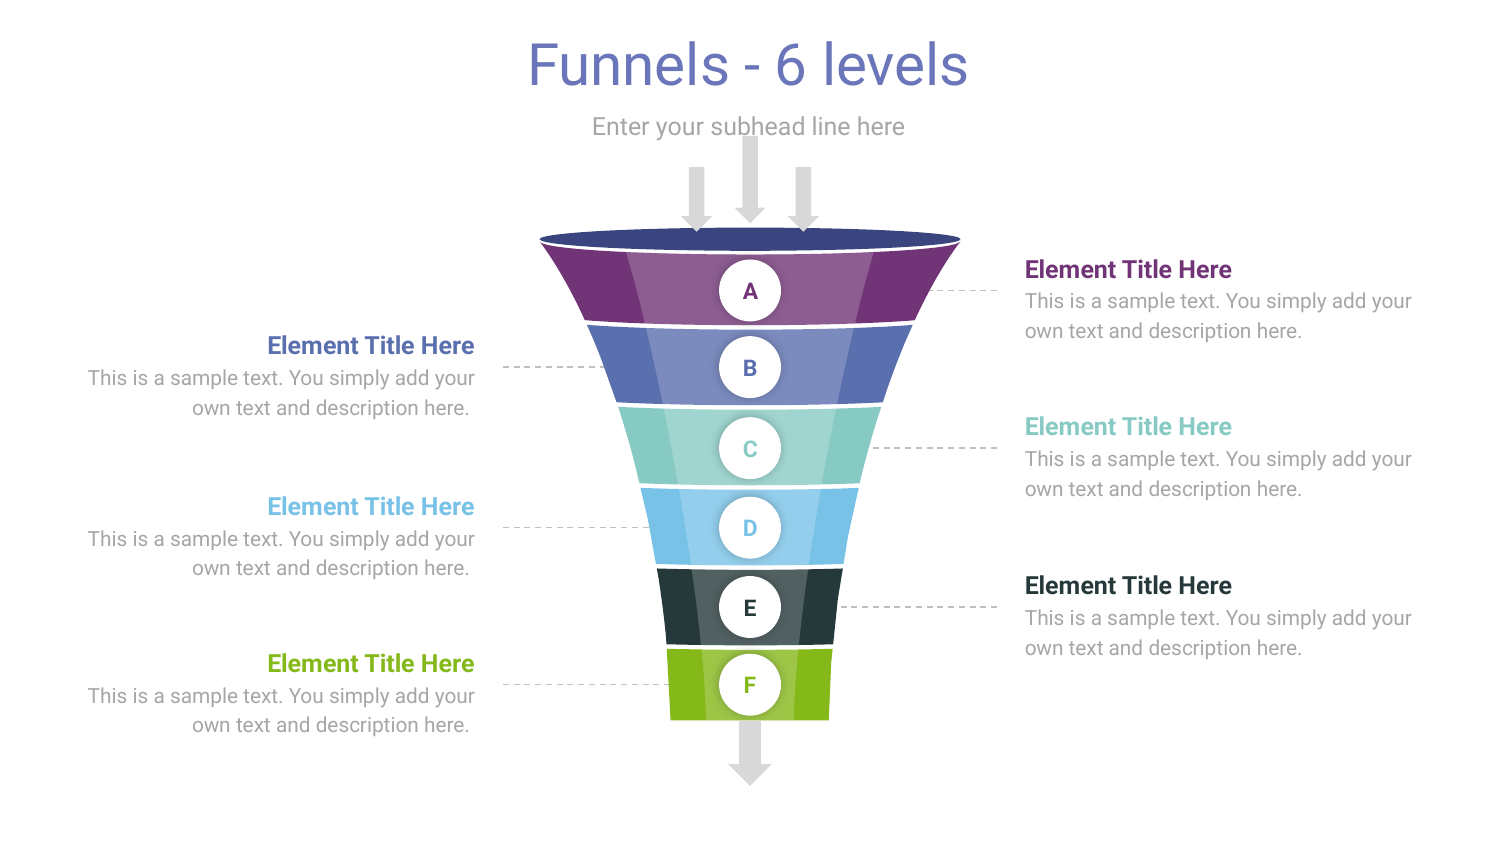

# Funnels - 6 levels
Enter your subhead line here

A

B

C

D

E

F

Element Title Here
This is a sample text. You simply add your own text and description here.
Element Title Here
This is a sample text. You simply add your own text and description here.
Element Title Here
This is a sample text. You simply add your own text and description here.
Element Title Here
This is a sample text. You simply add your own text and description here.
Element Title Here
This is a sample text. You simply add your own text and description here.
Element Title Here
This is a sample text. You simply add your own text and description here.